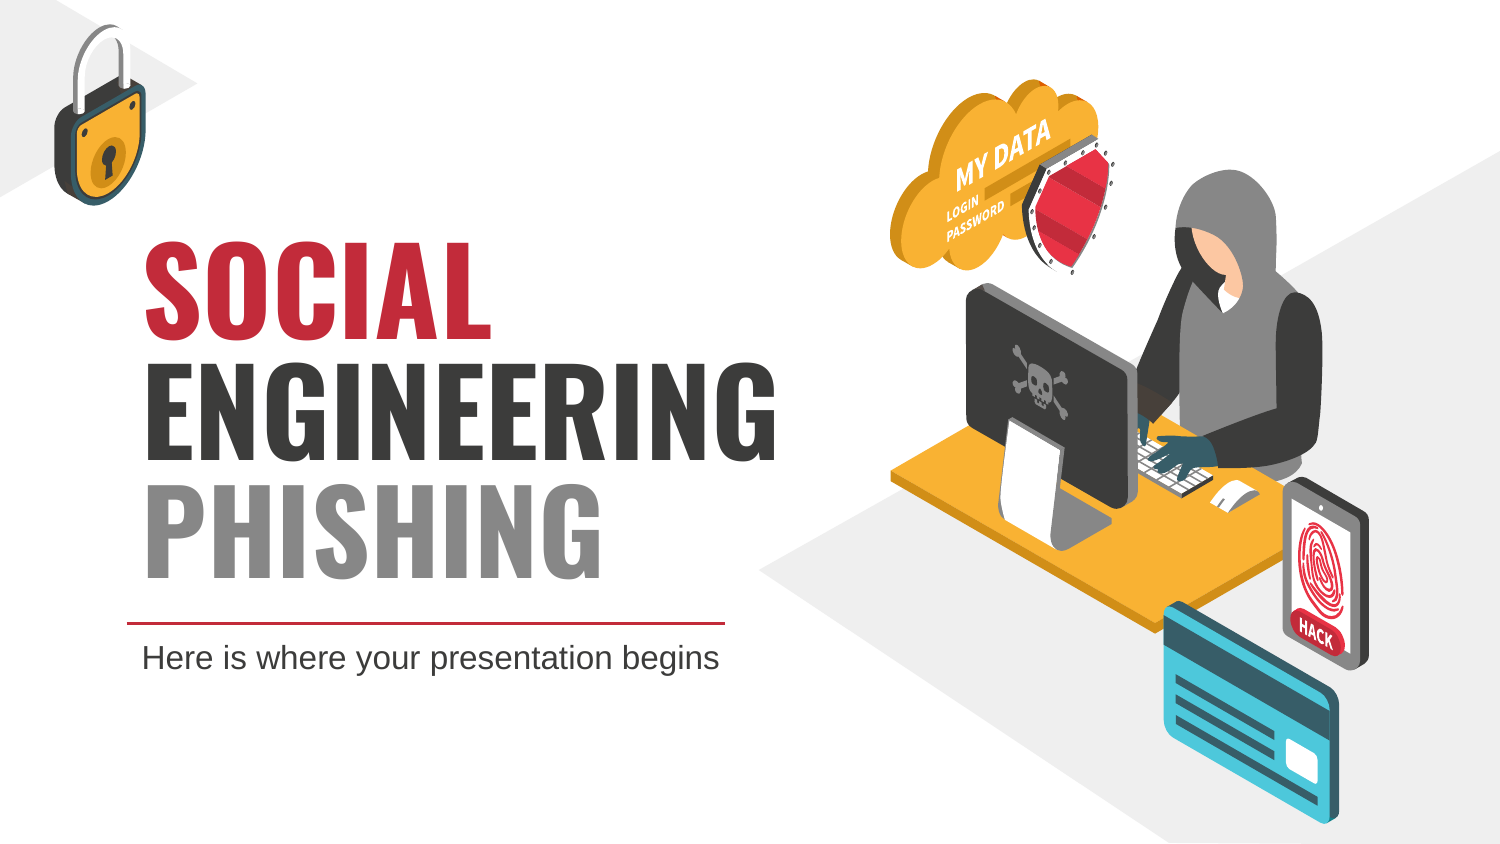

# SOCIAL ENGINEERING PHISHING
Here is where your presentation begins